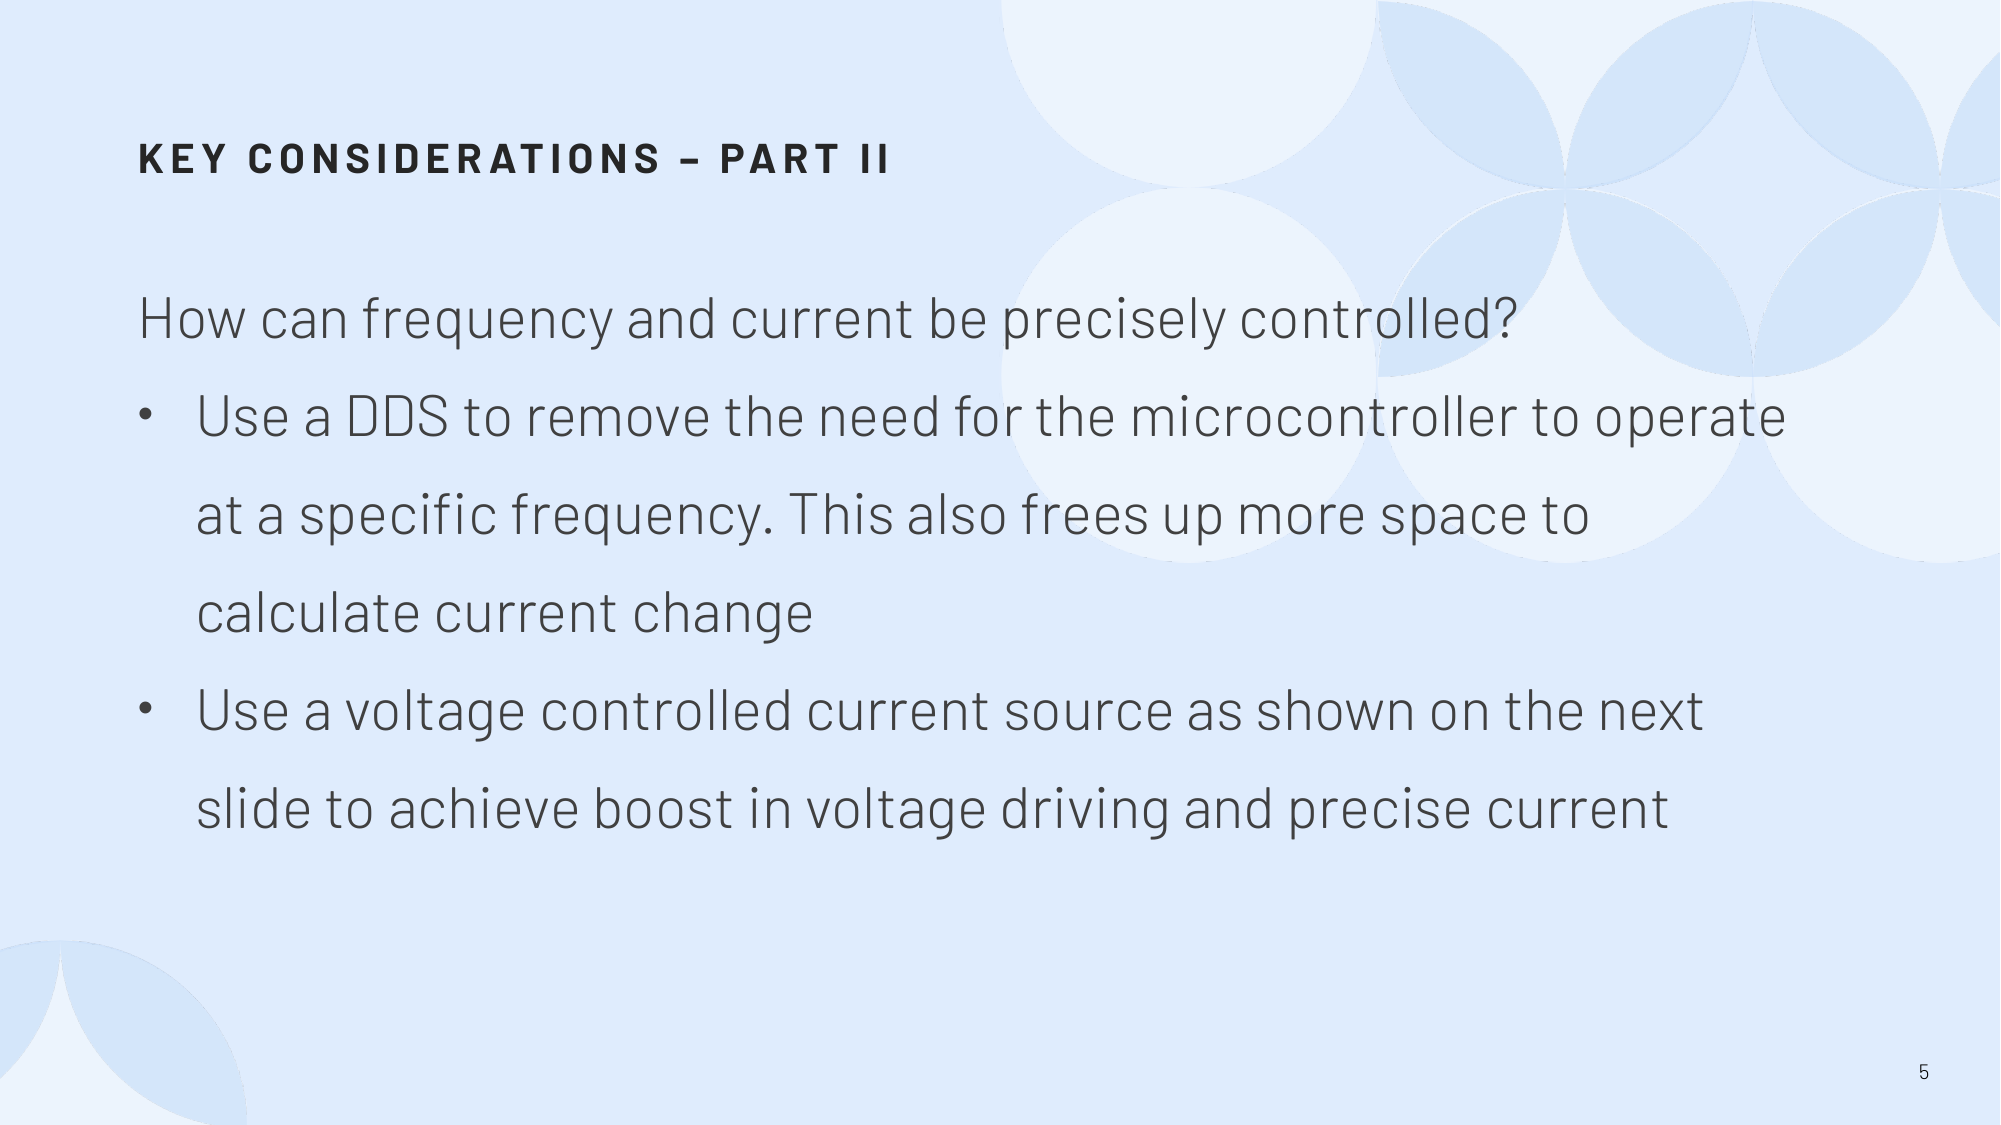

# Key Considerations – Part II
How can frequency and current be precisely controlled?
Use a DDS to remove the need for the microcontroller to operate at a specific frequency. This also frees up more space to calculate current change
Use a voltage controlled current source as shown on the next slide to achieve boost in voltage driving and precise current
5